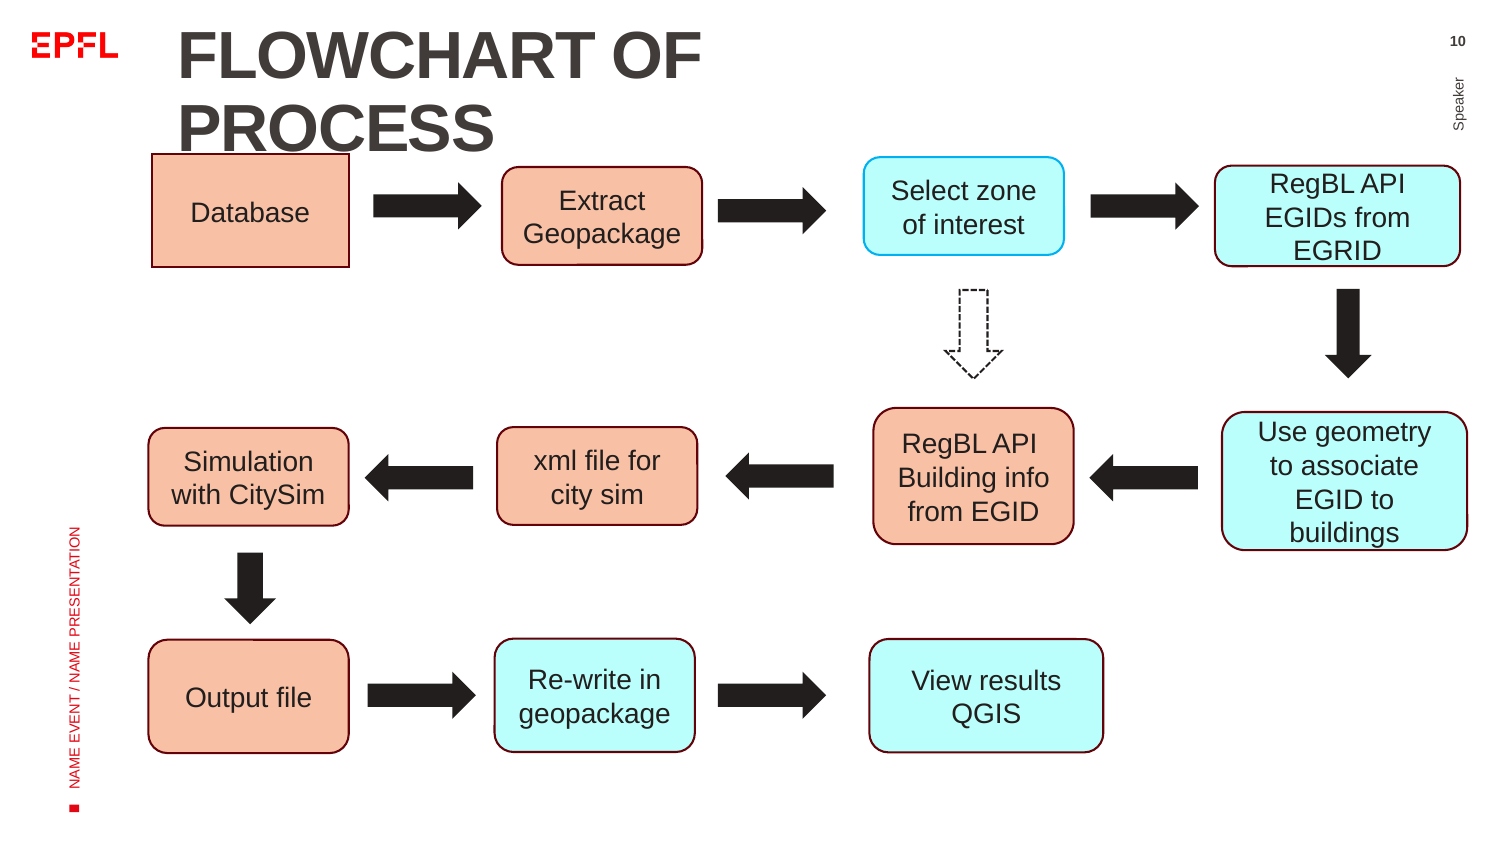

# FLOWCHART OF PROCESS
10
Database
Select zone of interest
RegBL API
EGIDs from EGRID
Extract Geopackage

Speaker

RegBL API
Building info from EGID
Use geometry to associate EGID to buildings
xml file for city sim
Simulation with CitySim

NAME EVENT / NAME PRESENTATION

Re-write in geopackage
View results QGIS
Output file